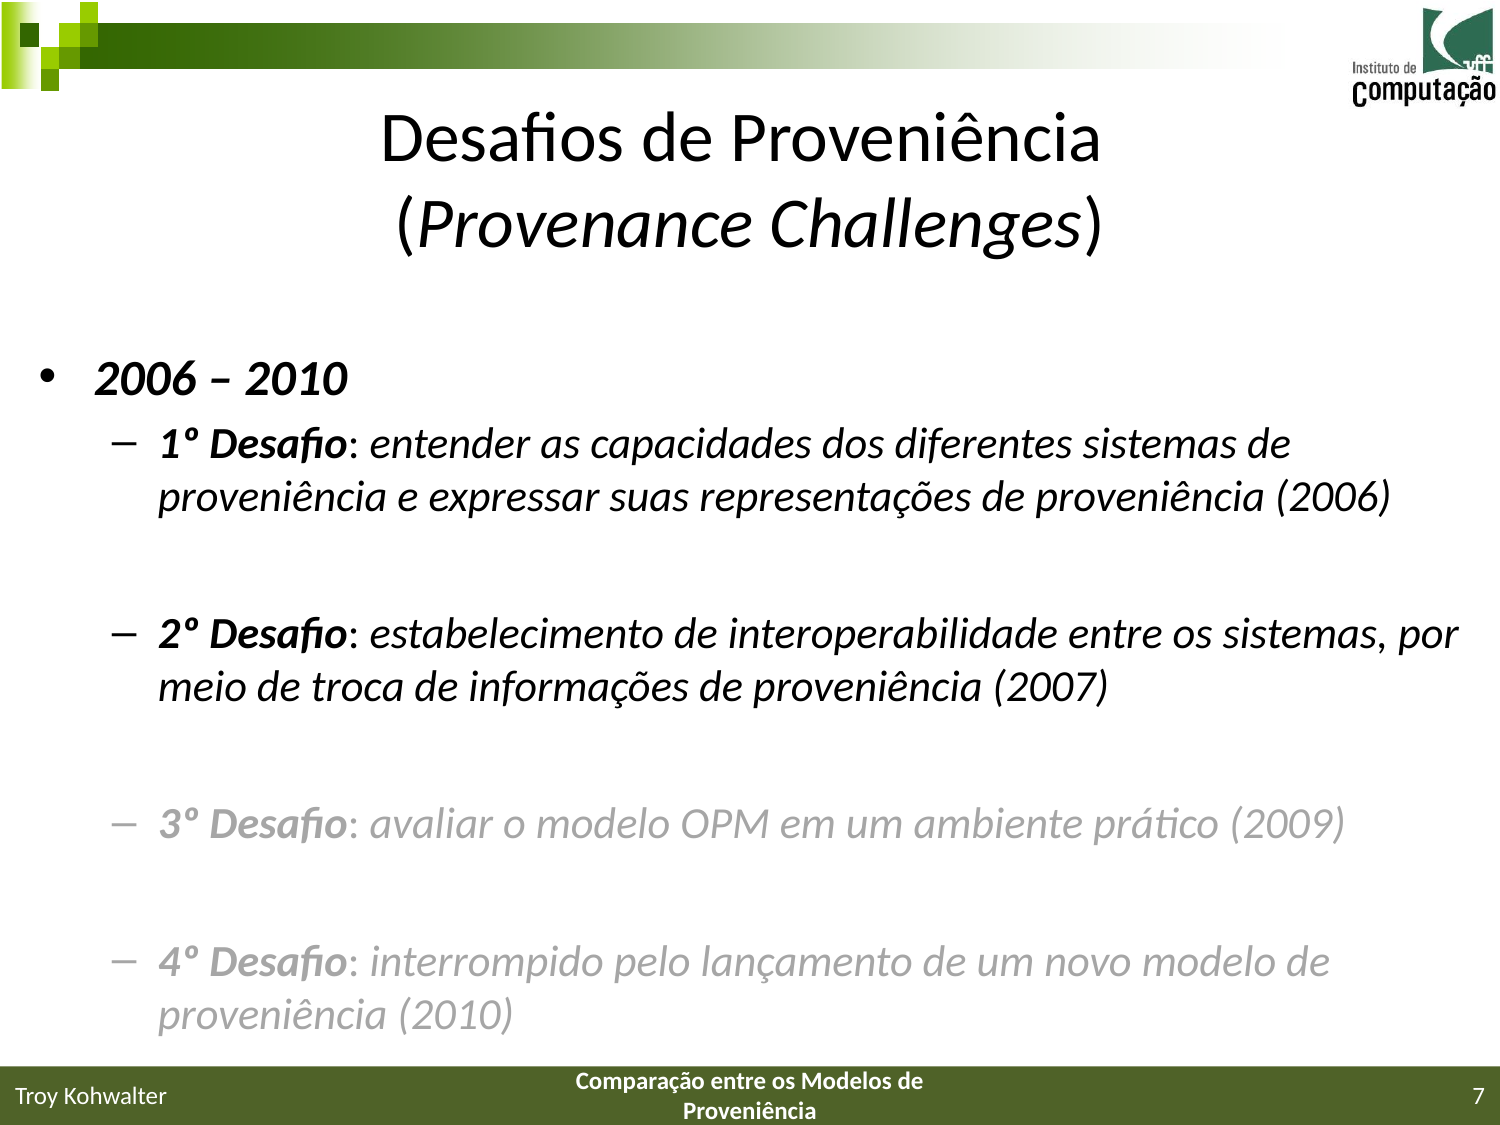

# Desafios de Proveniência (Provenance Challenges)

2006 – 2010
1º Desafio: entender as capacidades dos diferentes sistemas de proveniência e expressar suas representações de proveniência (2006)

2º Desafio: estabelecimento de interoperabilidade entre os sistemas, por meio de troca de informações de proveniência (2007)

3º Desafio: avaliar o modelo OPM em um ambiente prático (2009)

4º Desafio: interrompido pelo lançamento de um novo modelo de proveniência (2010)

Troy Kohwalter
Comparação entre os Modelos de Proveniência
7